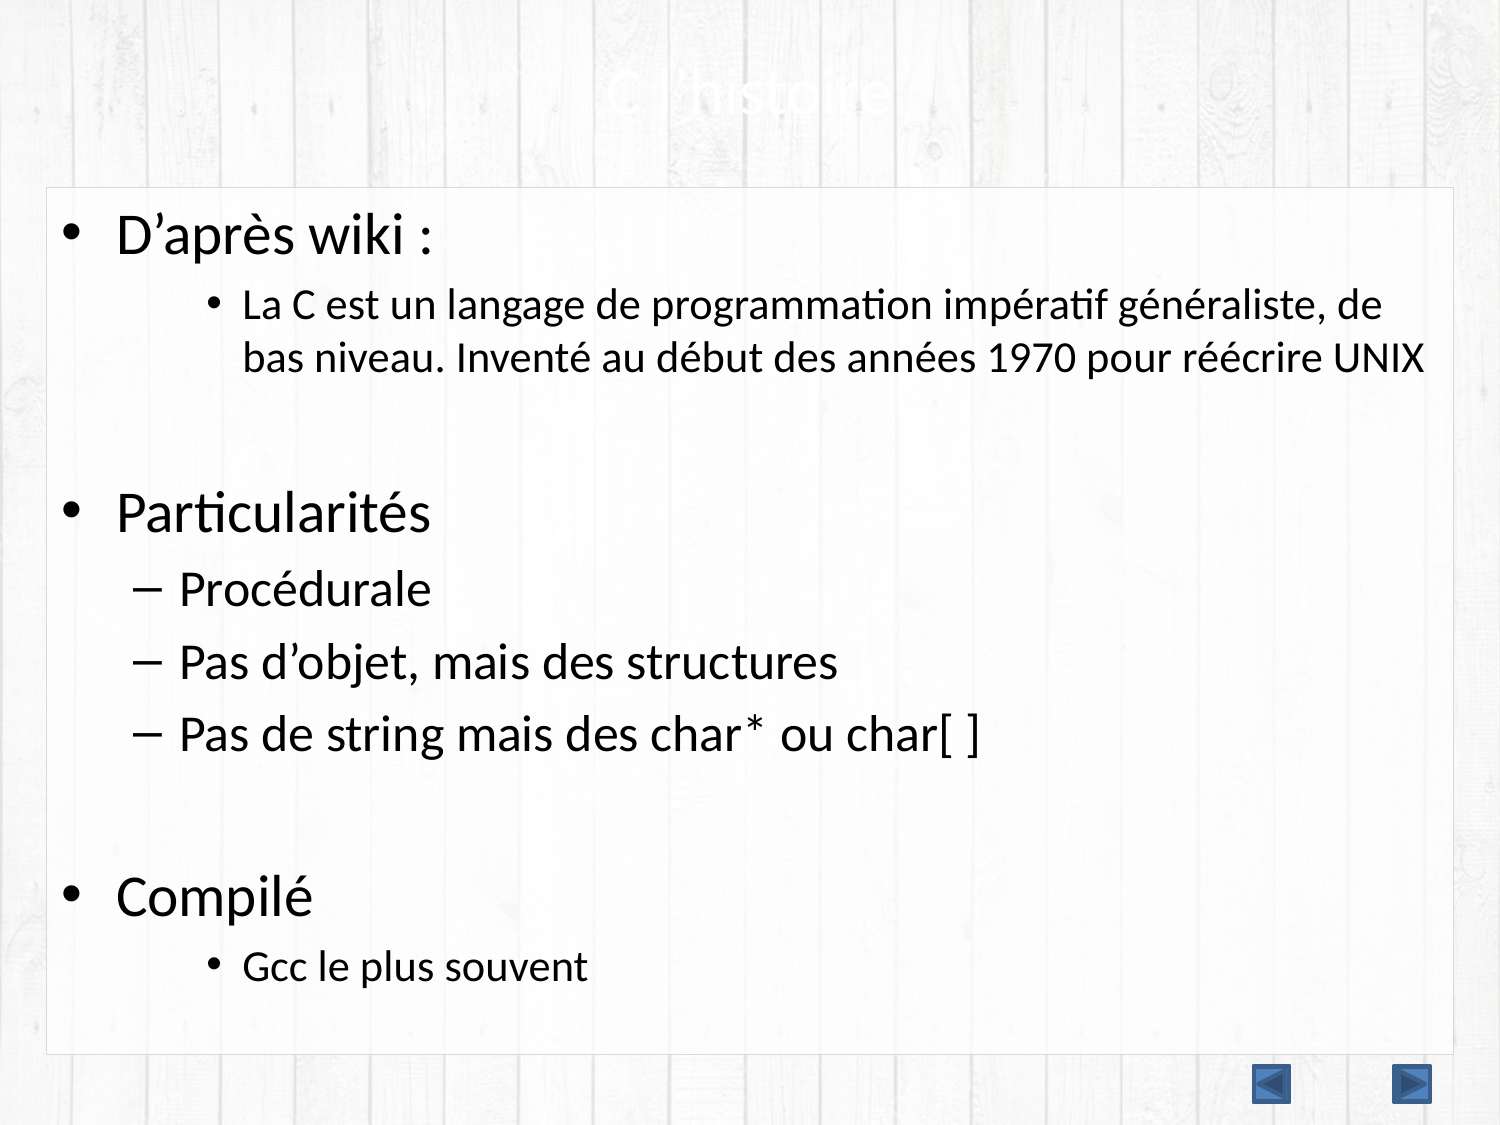

# C l’histoire
D’après wiki :
La C est un langage de programmation impératif généraliste, de bas niveau. Inventé au début des années 1970 pour réécrire UNIX

Particularités
Procédurale
Pas d’objet, mais des structures
Pas de string mais des char* ou char[ ]

Compilé
Gcc le plus souvent